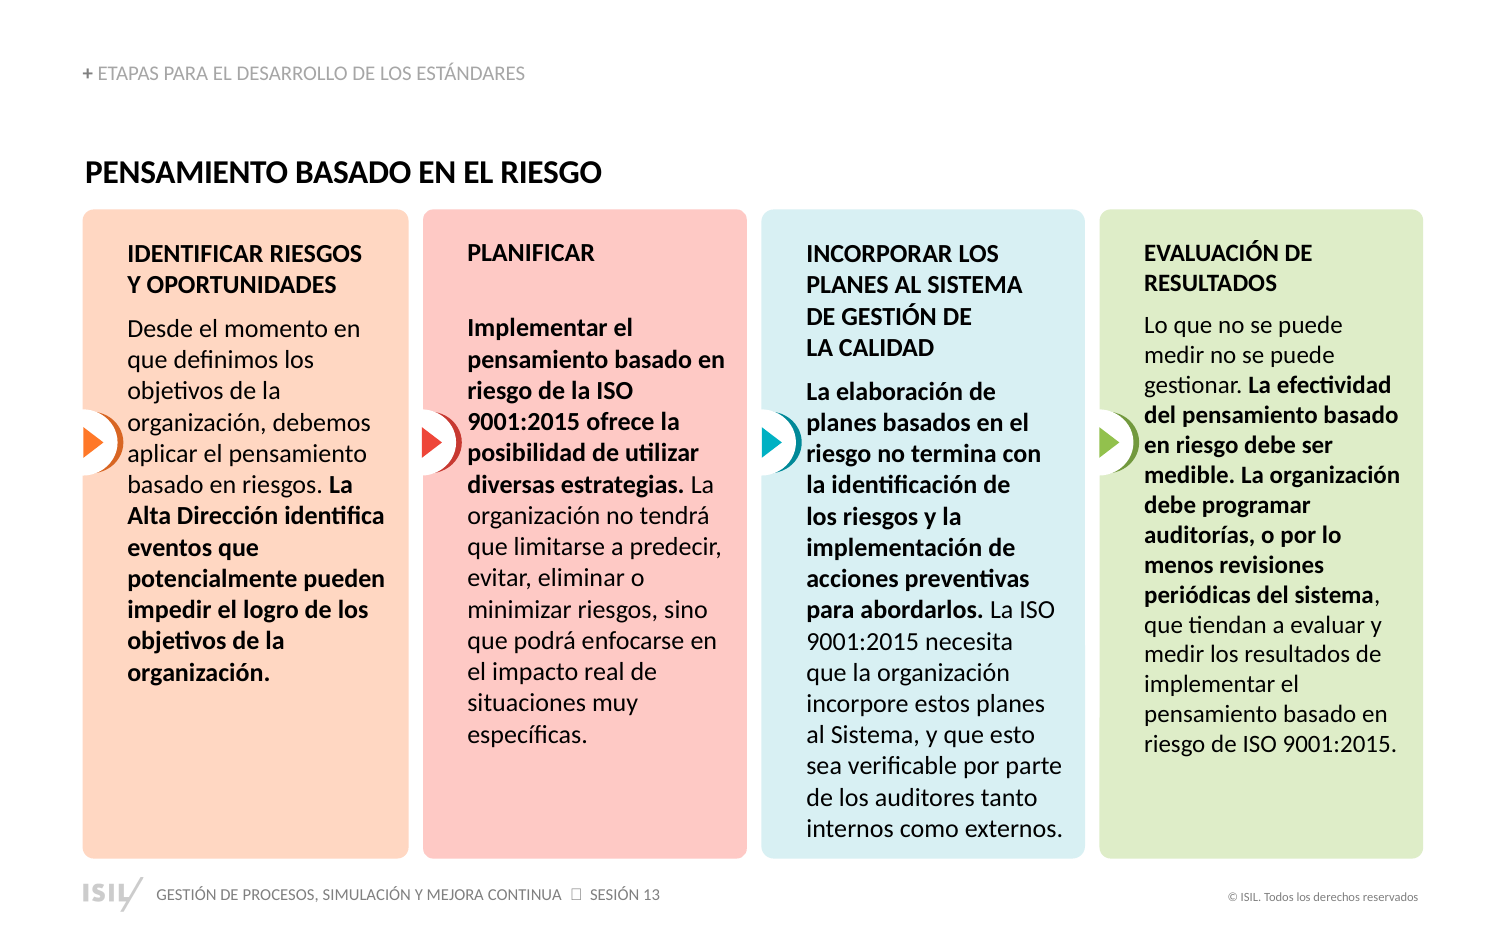

+ ETAPAS PARA EL DESARROLLO DE LOS ESTÁNDARES
PENSAMIENTO BASADO EN EL RIESGO
IDENTIFICAR RIESGOS
Y OPORTUNIDADES
Desde el momento en que definimos los objetivos de la organización, debemos aplicar el pensamiento basado en riesgos. La Alta Dirección identifica eventos que potencialmente pueden impedir el logro de los objetivos de la organización.
PLANIFICAR
Implementar el pensamiento basado en riesgo de la ISO 9001:2015 ofrece la posibilidad de utilizar diversas estrategias. La organización no tendrá que limitarse a predecir, evitar, eliminar o minimizar riesgos, sino que podrá enfocarse en el impacto real de situaciones muy específicas.
INCORPORAR LOS PLANES AL SISTEMA
DE GESTIÓN DE
LA CALIDAD
La elaboración de planes basados en el riesgo no termina con
la identificación de
los riesgos y la implementación de acciones preventivas para abordarlos. La ISO 9001:2015 necesita
que la organización incorpore estos planes al Sistema, y que esto sea verificable por parte de los auditores tanto internos como externos.

EVALUACIÓN DE RESULTADOS
Lo que no se puede medir no se puede gestionar. La efectividad del pensamiento basado en riesgo debe ser medible. La organización debe programar auditorías, o por lo menos revisiones periódicas del sistema, que tiendan a evaluar y medir los resultados de implementar el pensamiento basado en riesgo de ISO 9001:2015.